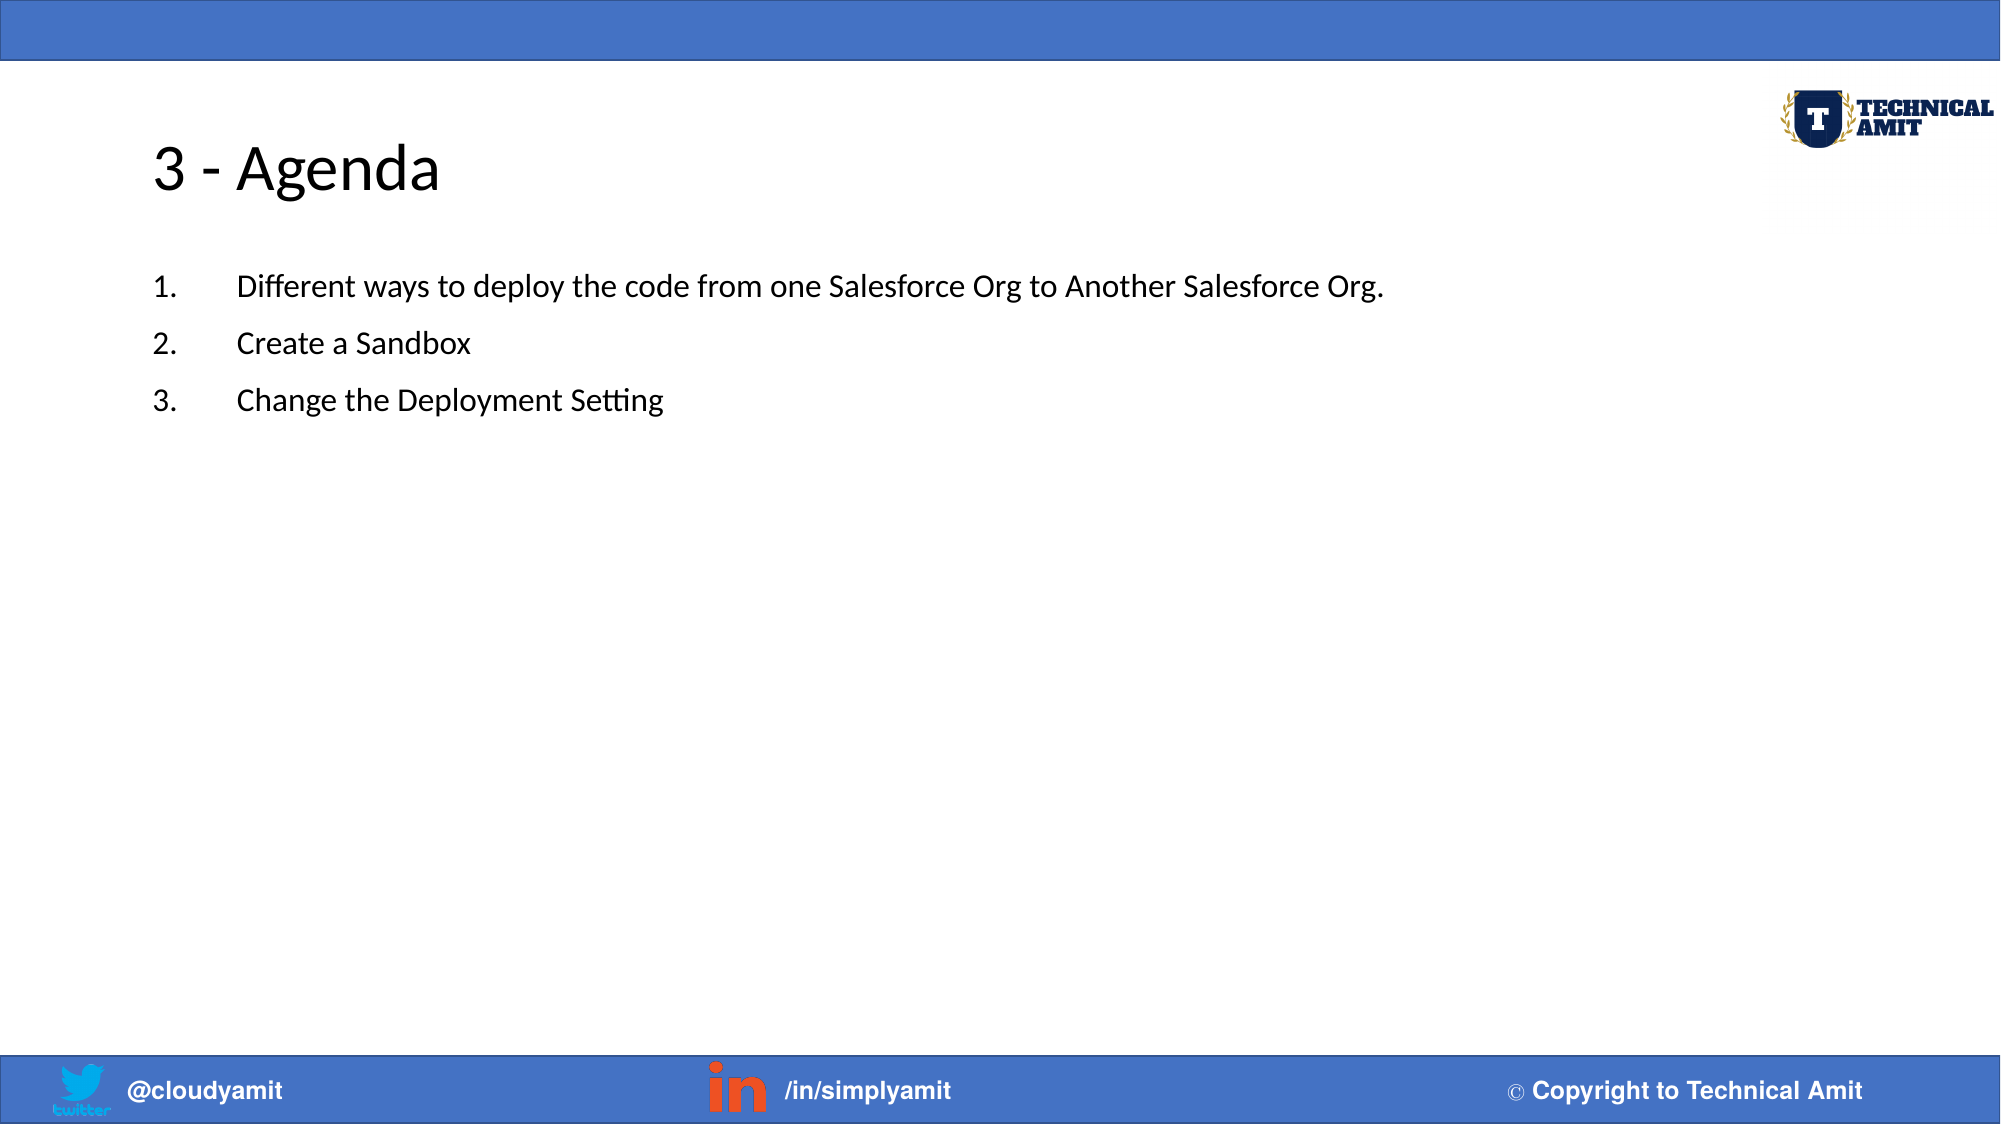

# 3 - Agenda
Different ways to deploy the code from one Salesforce Org to Another Salesforce Org.
Create a Sandbox
Change the Deployment Setting